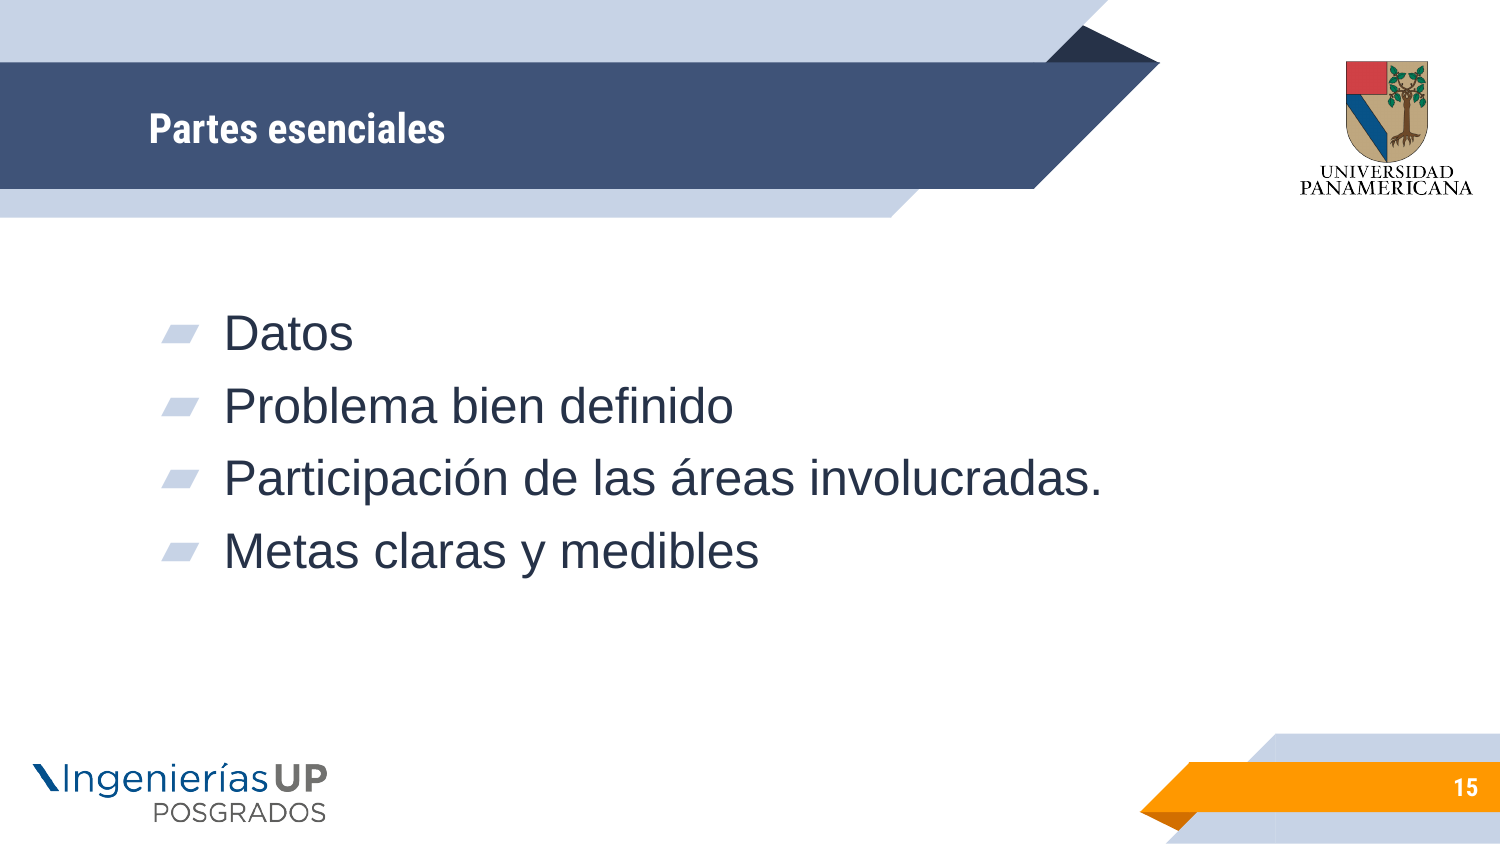

# Partes esenciales
Datos
Problema bien definido
Participación de las áreas involucradas.
Metas claras y medibles

15